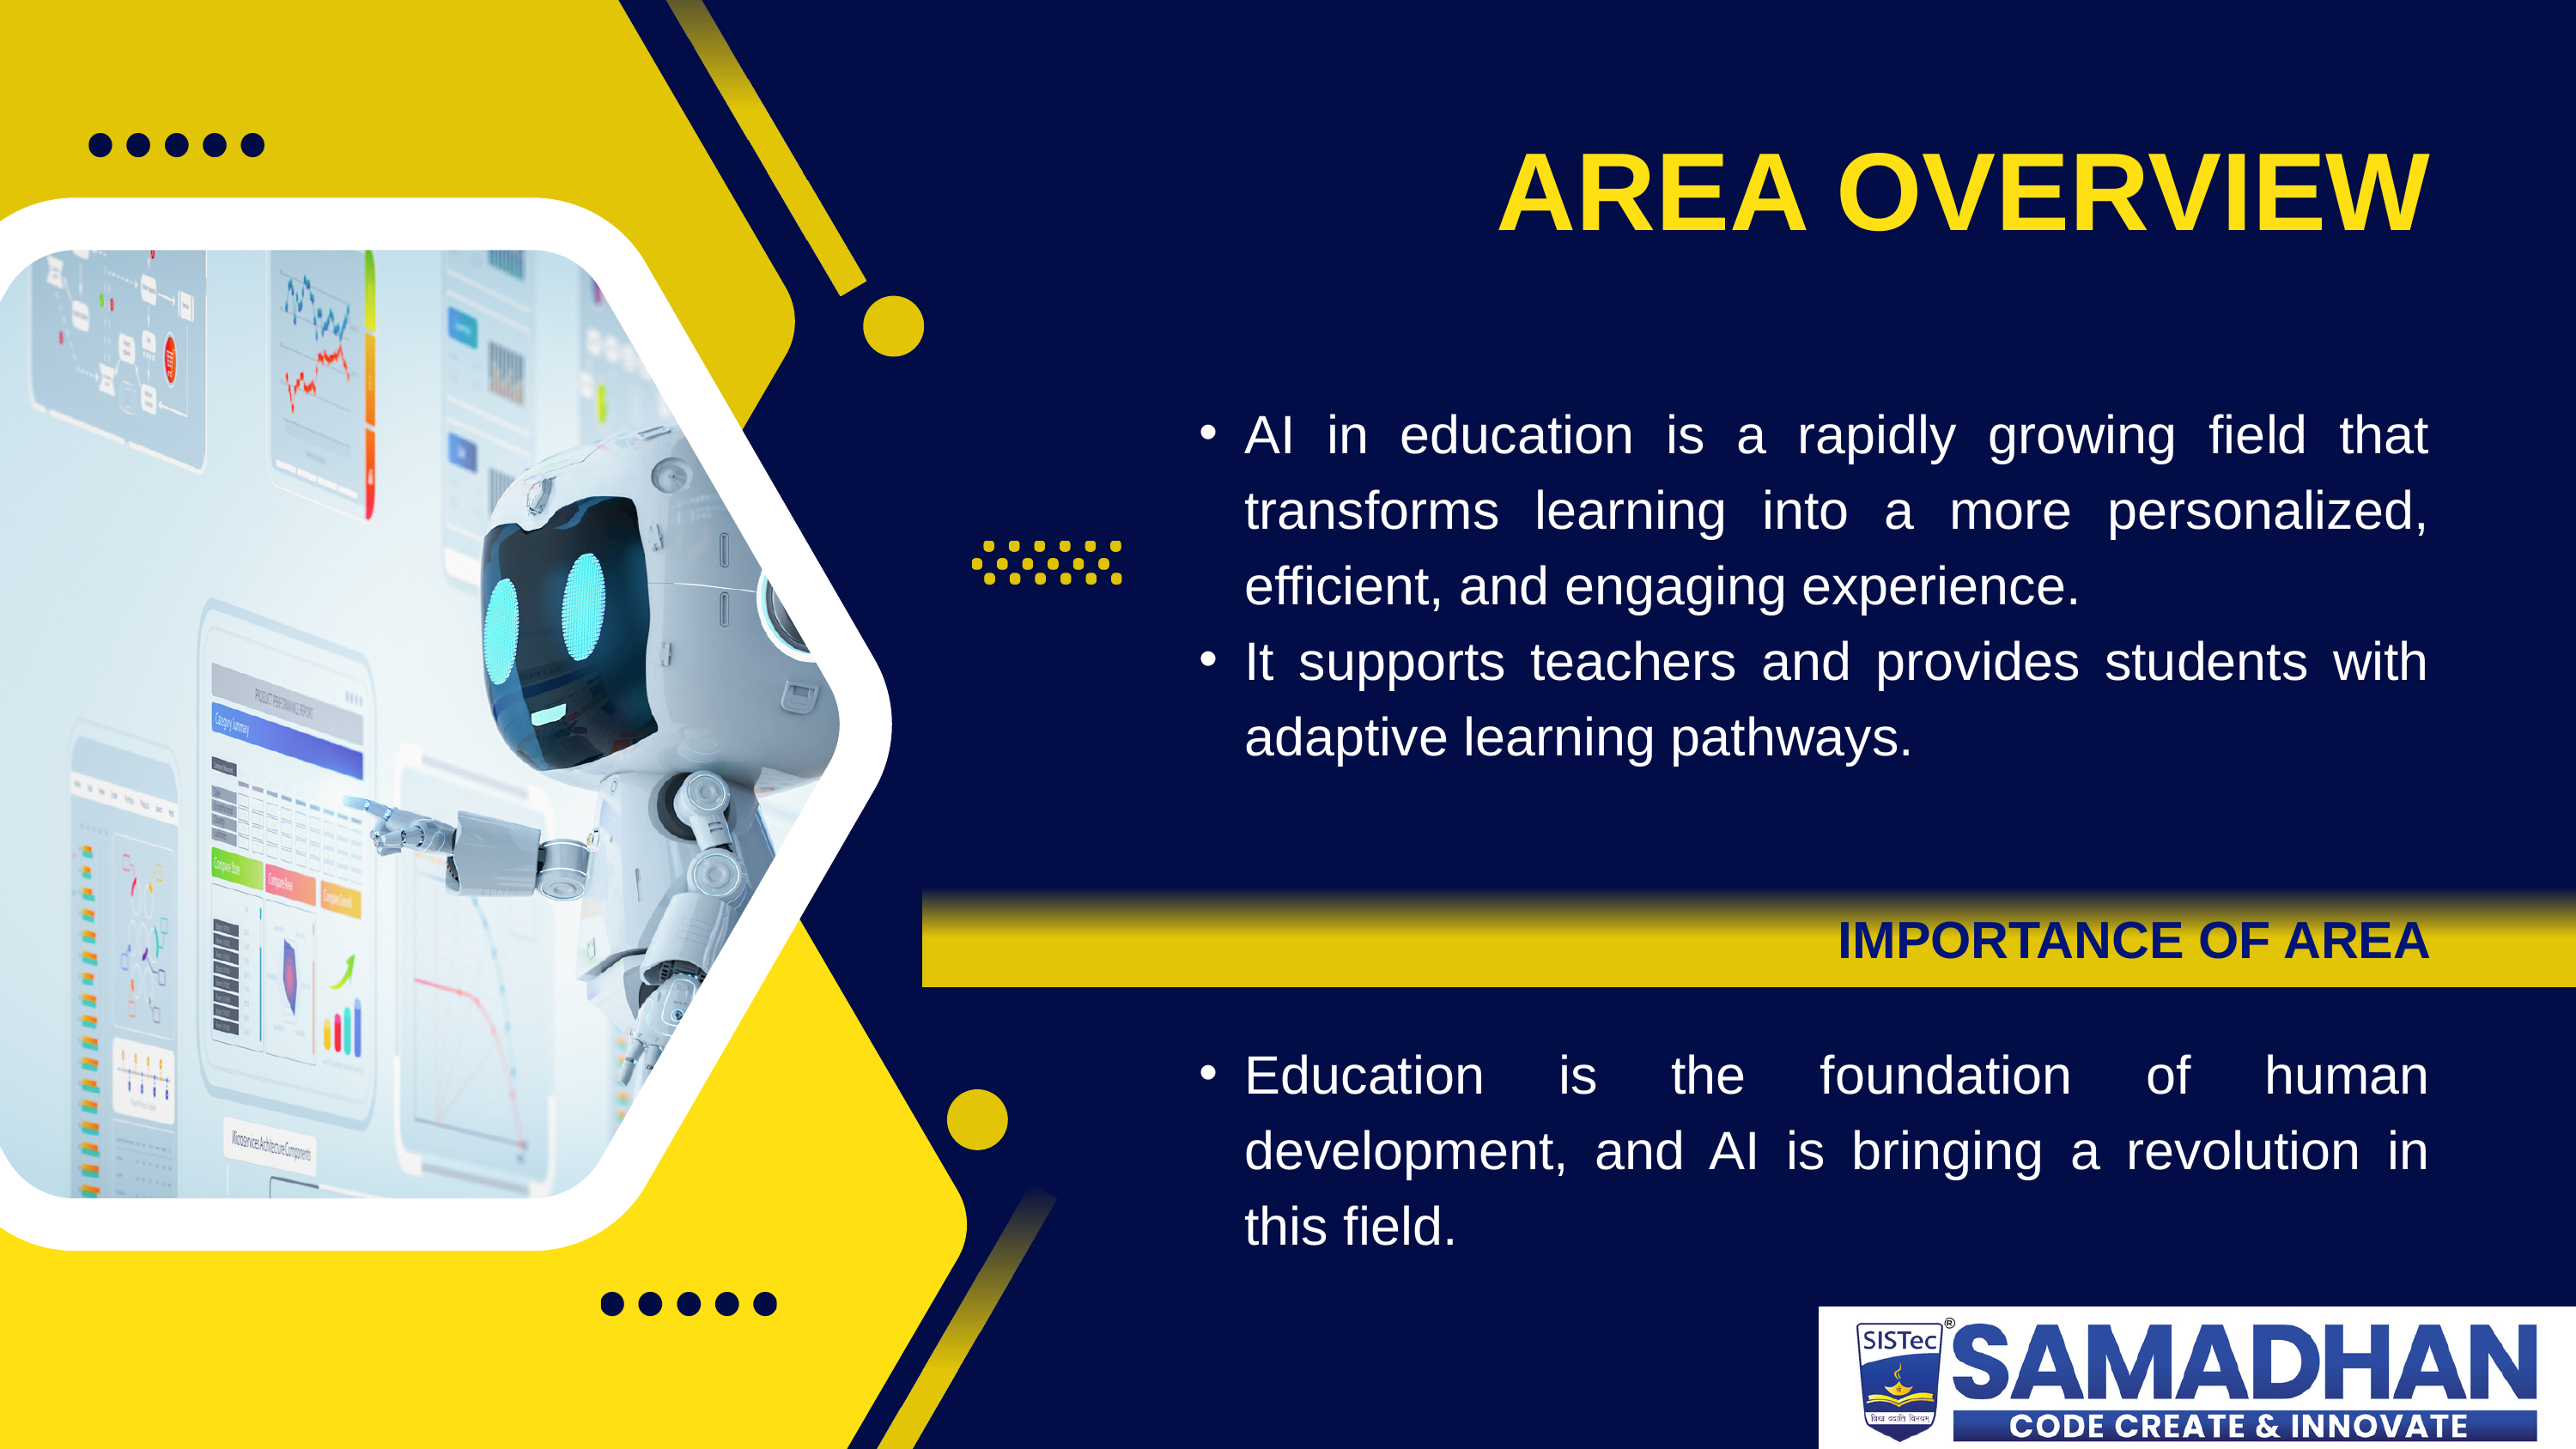

AREA OVERVIEW

AI in education is a rapidly growing field that transforms learning into a more personalized, efficient, and engaging experience.
It supports teachers and provides students with adaptive learning pathways.

IMPORTANCE OF AREA
Education is the foundation of human development, and AI is bringing a revolution in this field.